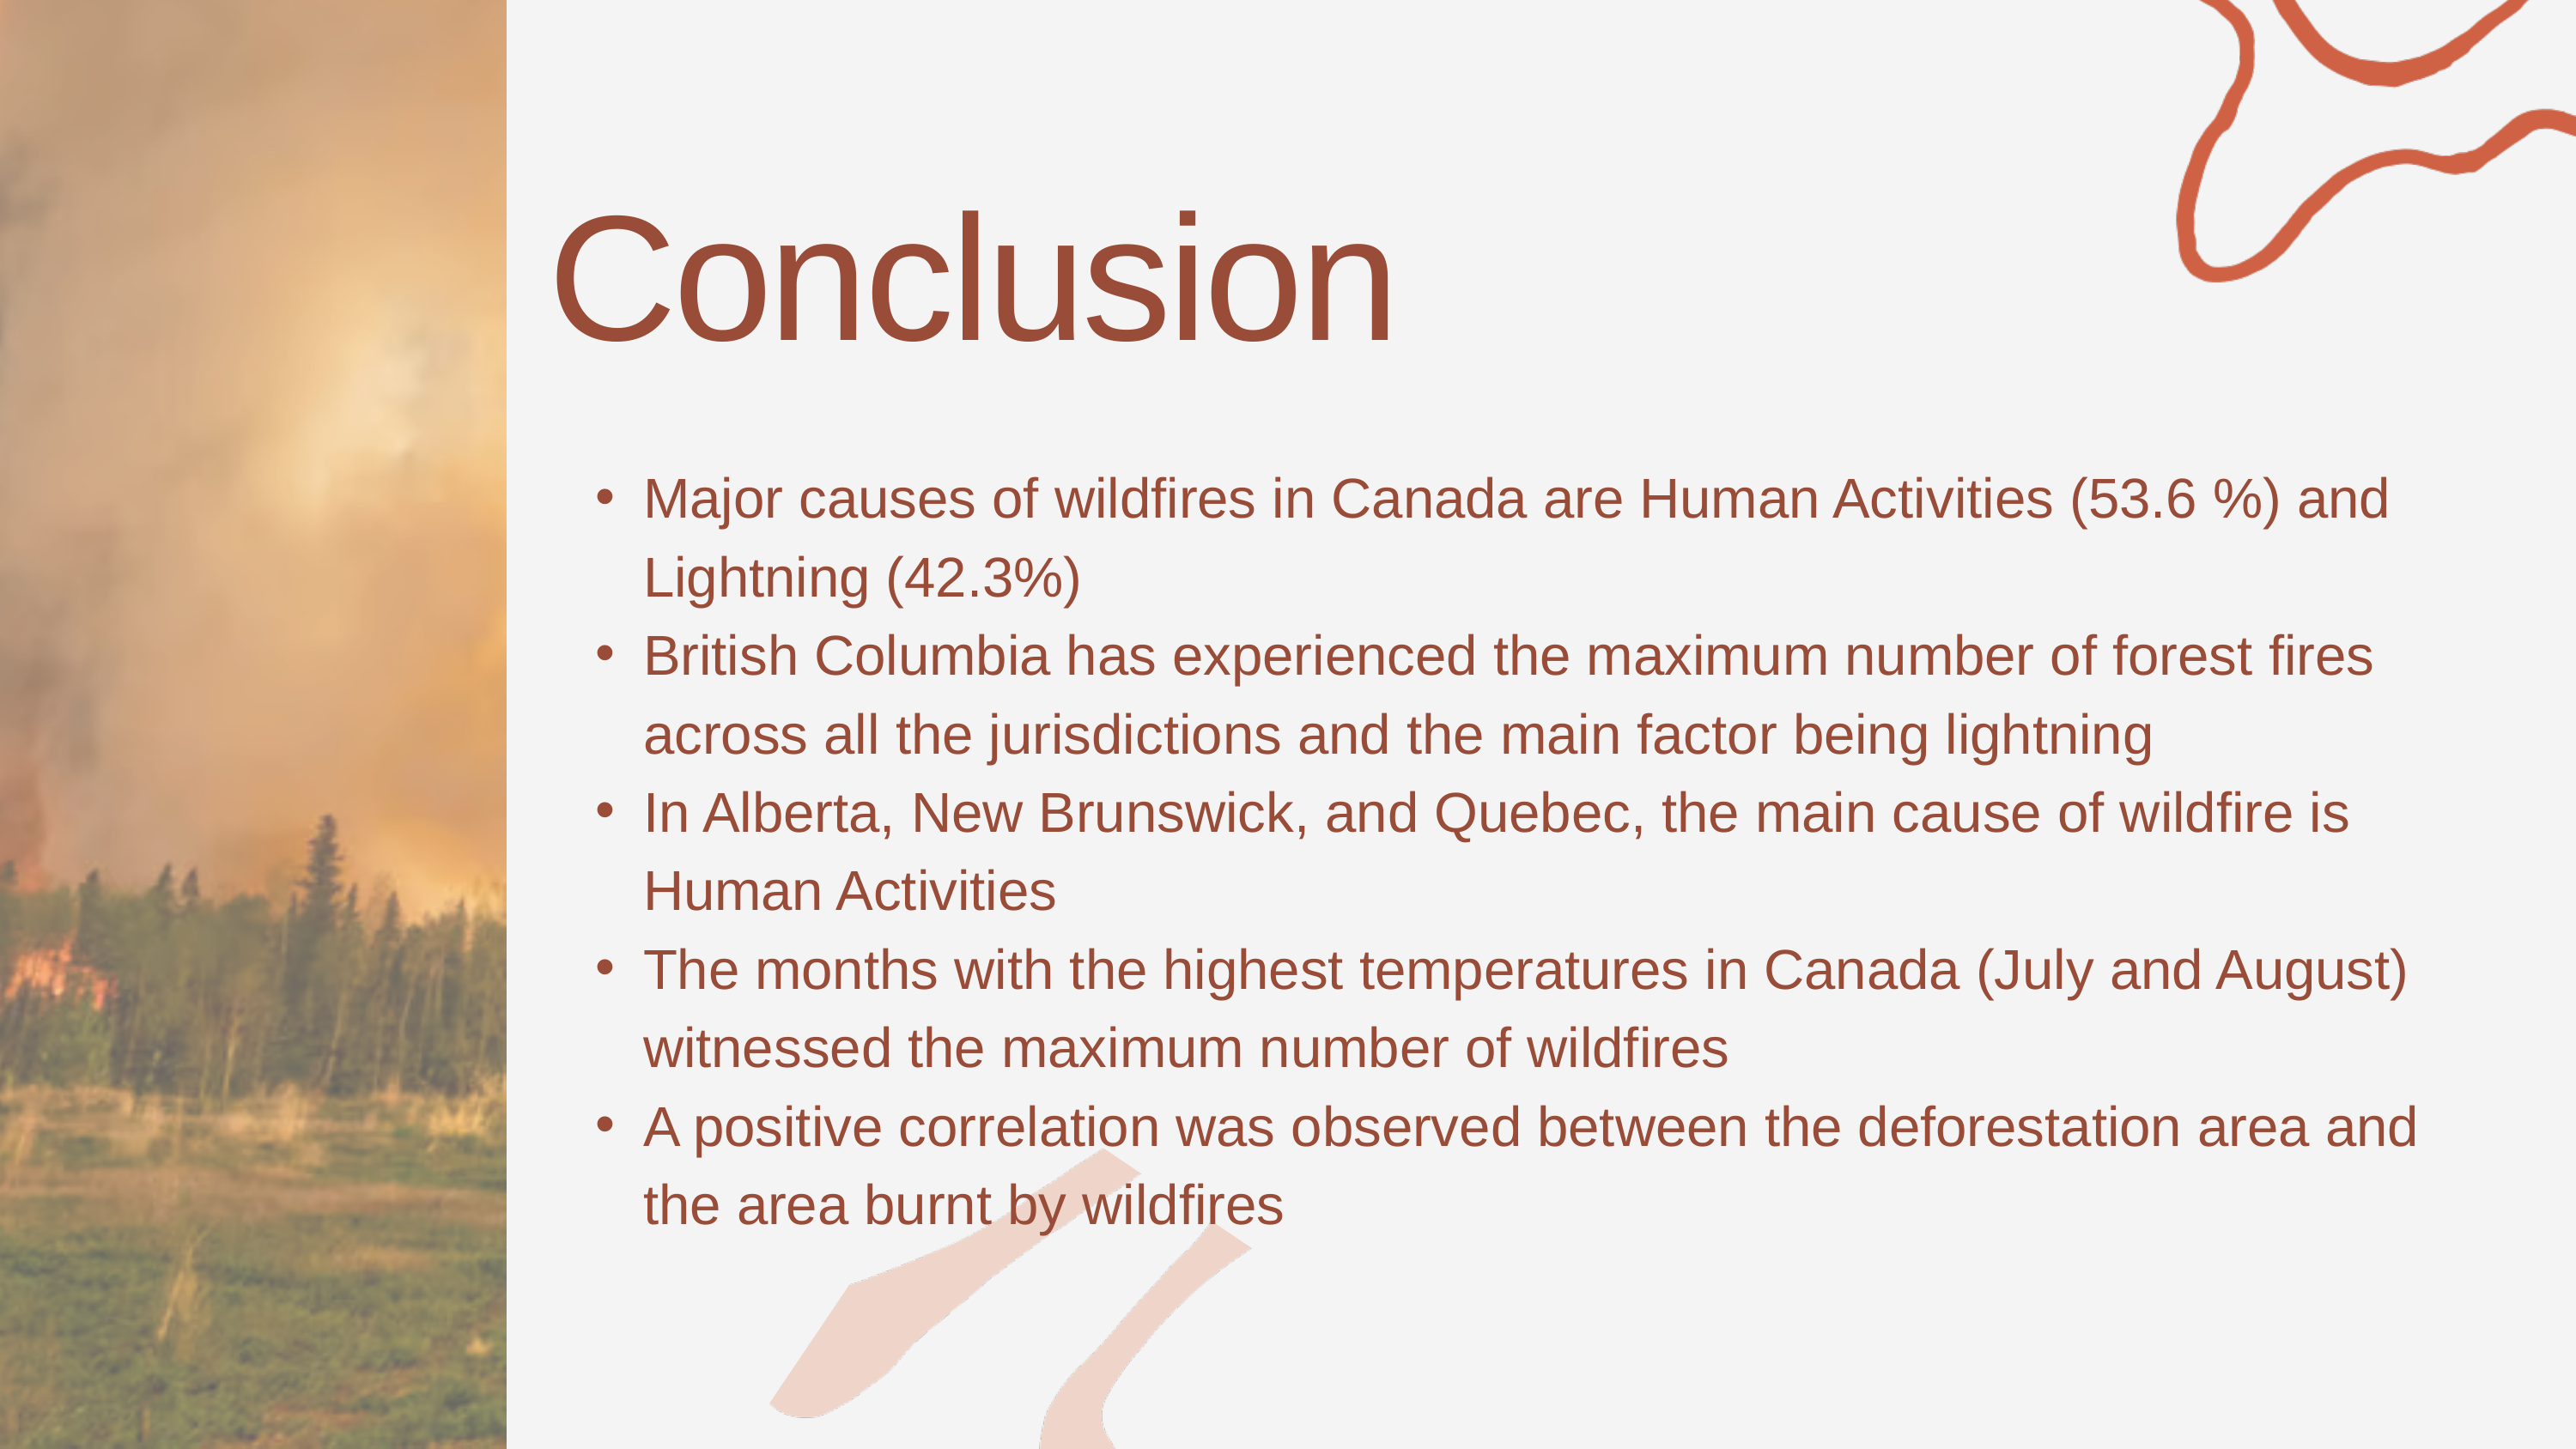

Conclusion

Major causes of wildfires in Canada are Human Activities (53.6 %) and Lightning (42.3%)
British Columbia has experienced the maximum number of forest fires across all the jurisdictions and the main factor being lightning
In Alberta, New Brunswick, and Quebec, the main cause of wildfire is Human Activities
The months with the highest temperatures in Canada (July and August) witnessed the maximum number of wildfires
A positive correlation was observed between the deforestation area and the area burnt by wildfires